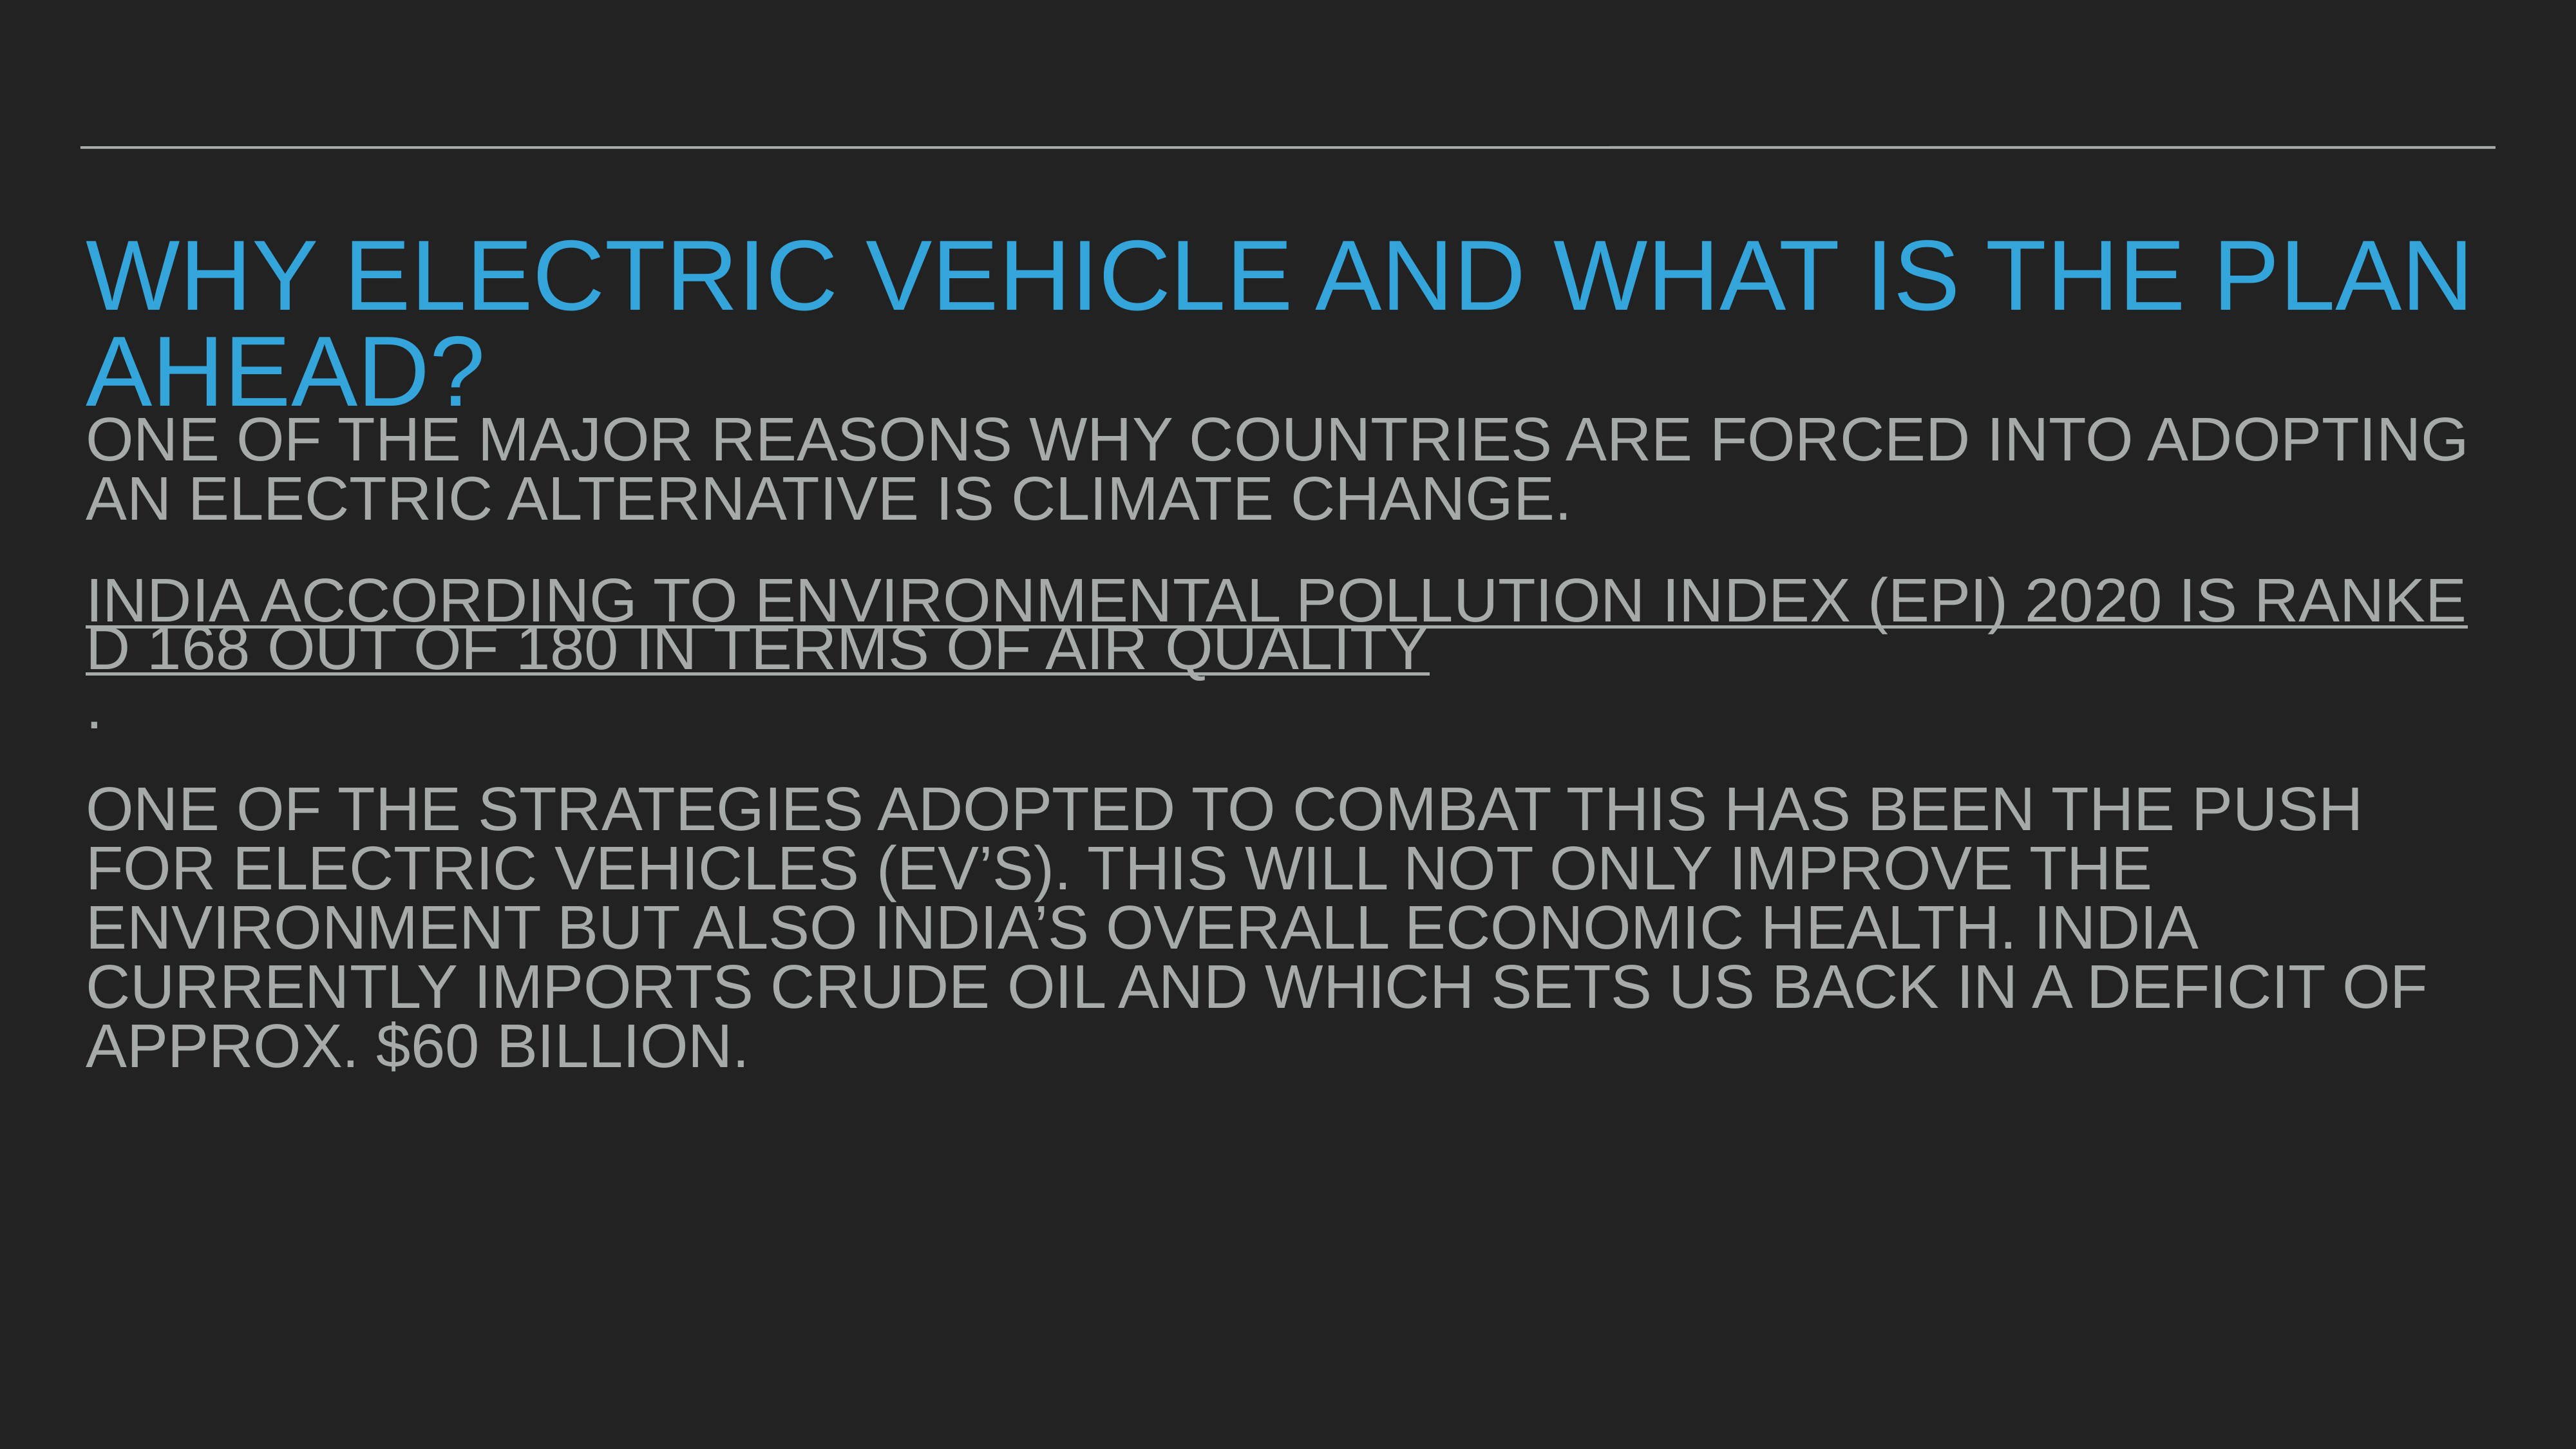

# Why Electric VEHICLE and What is the plan ahead?
One of the major reasons why countries are forced into adopting an electric alternative is climate change.
India according to Environmental Pollution Index (EPI) 2020 is ranked 168 out of 180 in terms of air quality.
One of the strategies adopted to combat this has been the push for electric vehicles (EV’s). This will not only improve the environment but also India’s overall economic health. India currently imports crude oil and which sets us back in a deficit of approx. $60 billion.